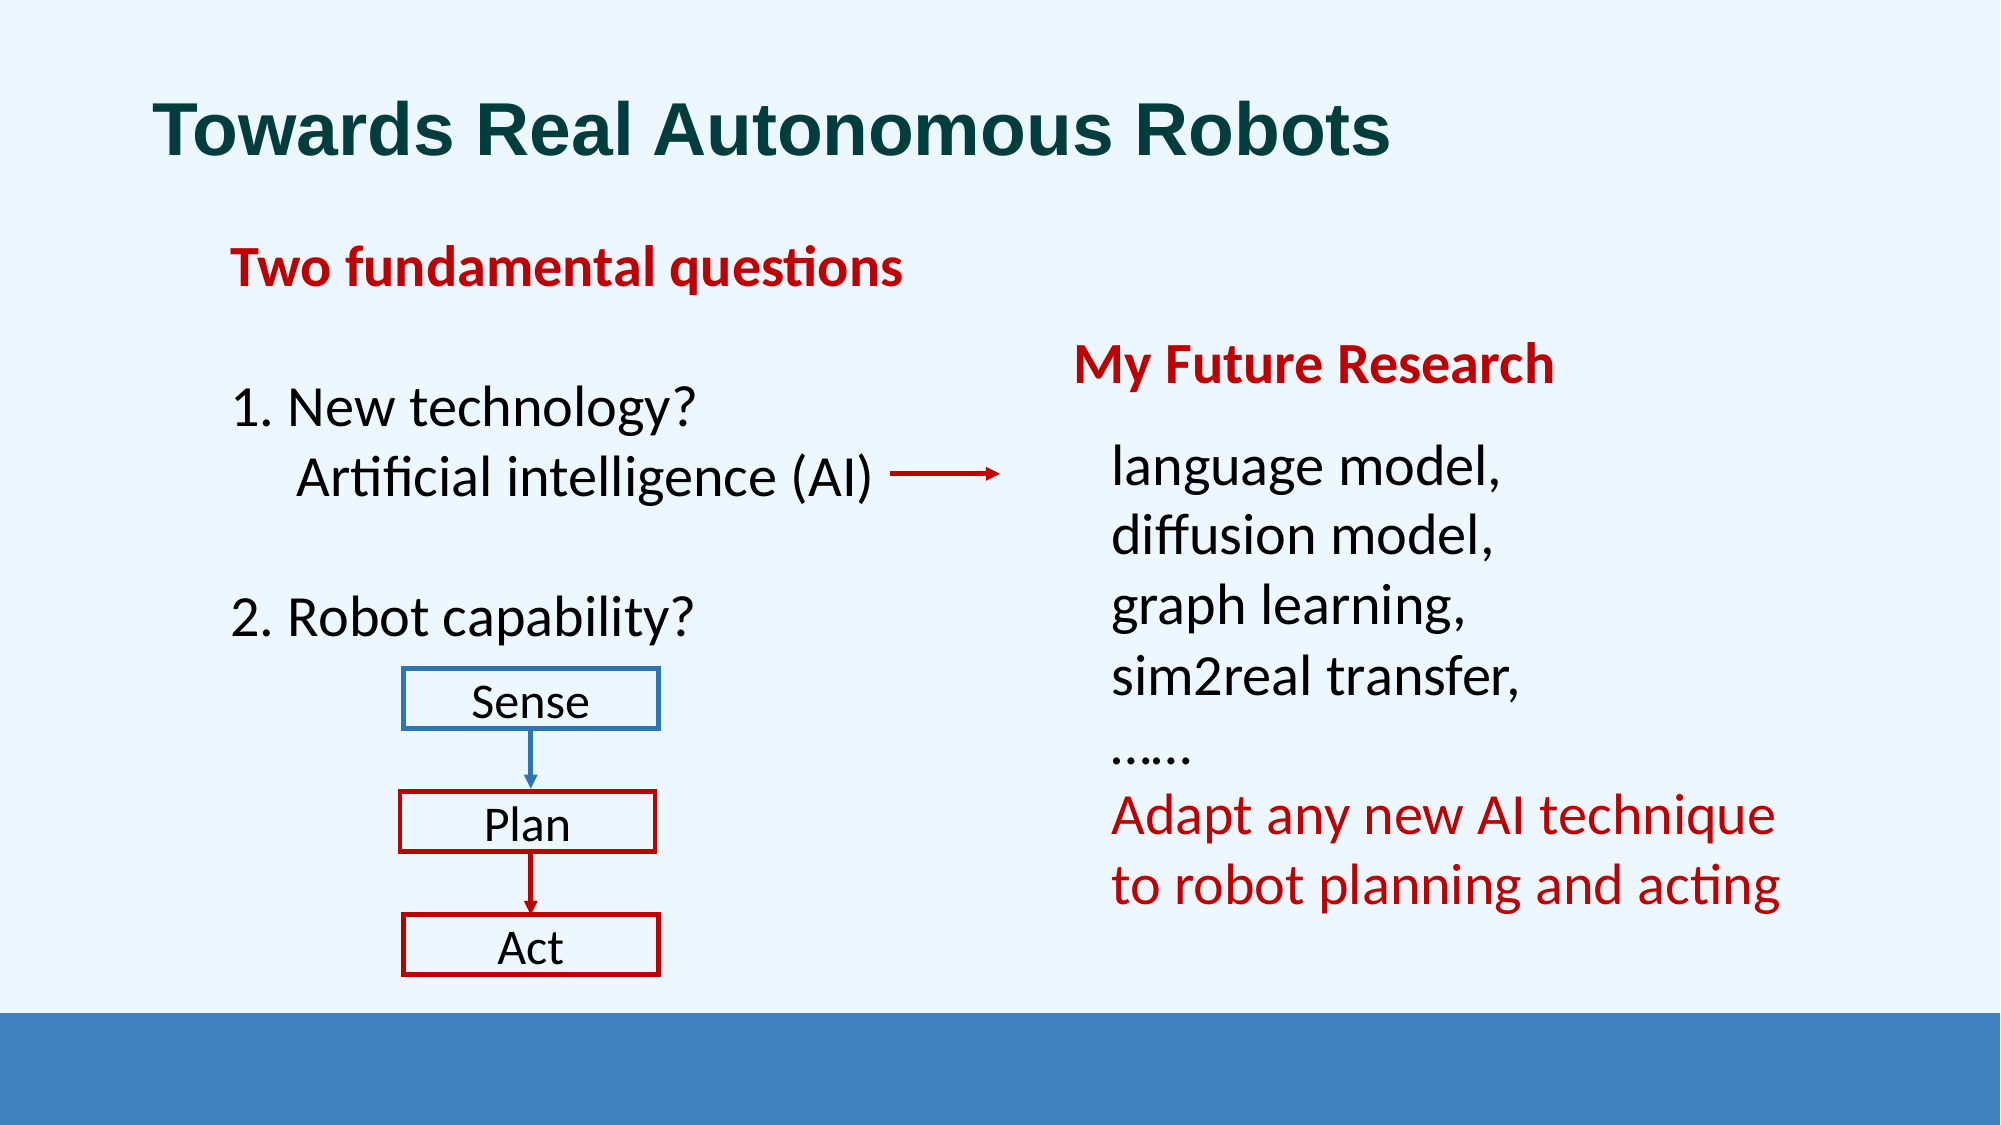

# Towards Real Autonomous Robots
Two fundamental questions

1. New technology?
     Artificial intelligence (AI)
2. Robot capability?
My Future Research

language model,
diffusion model,
graph learning,
sim2real transfer,
……
Adapt any new AI technique
to robot planning and acting
Sense
Plan
Act